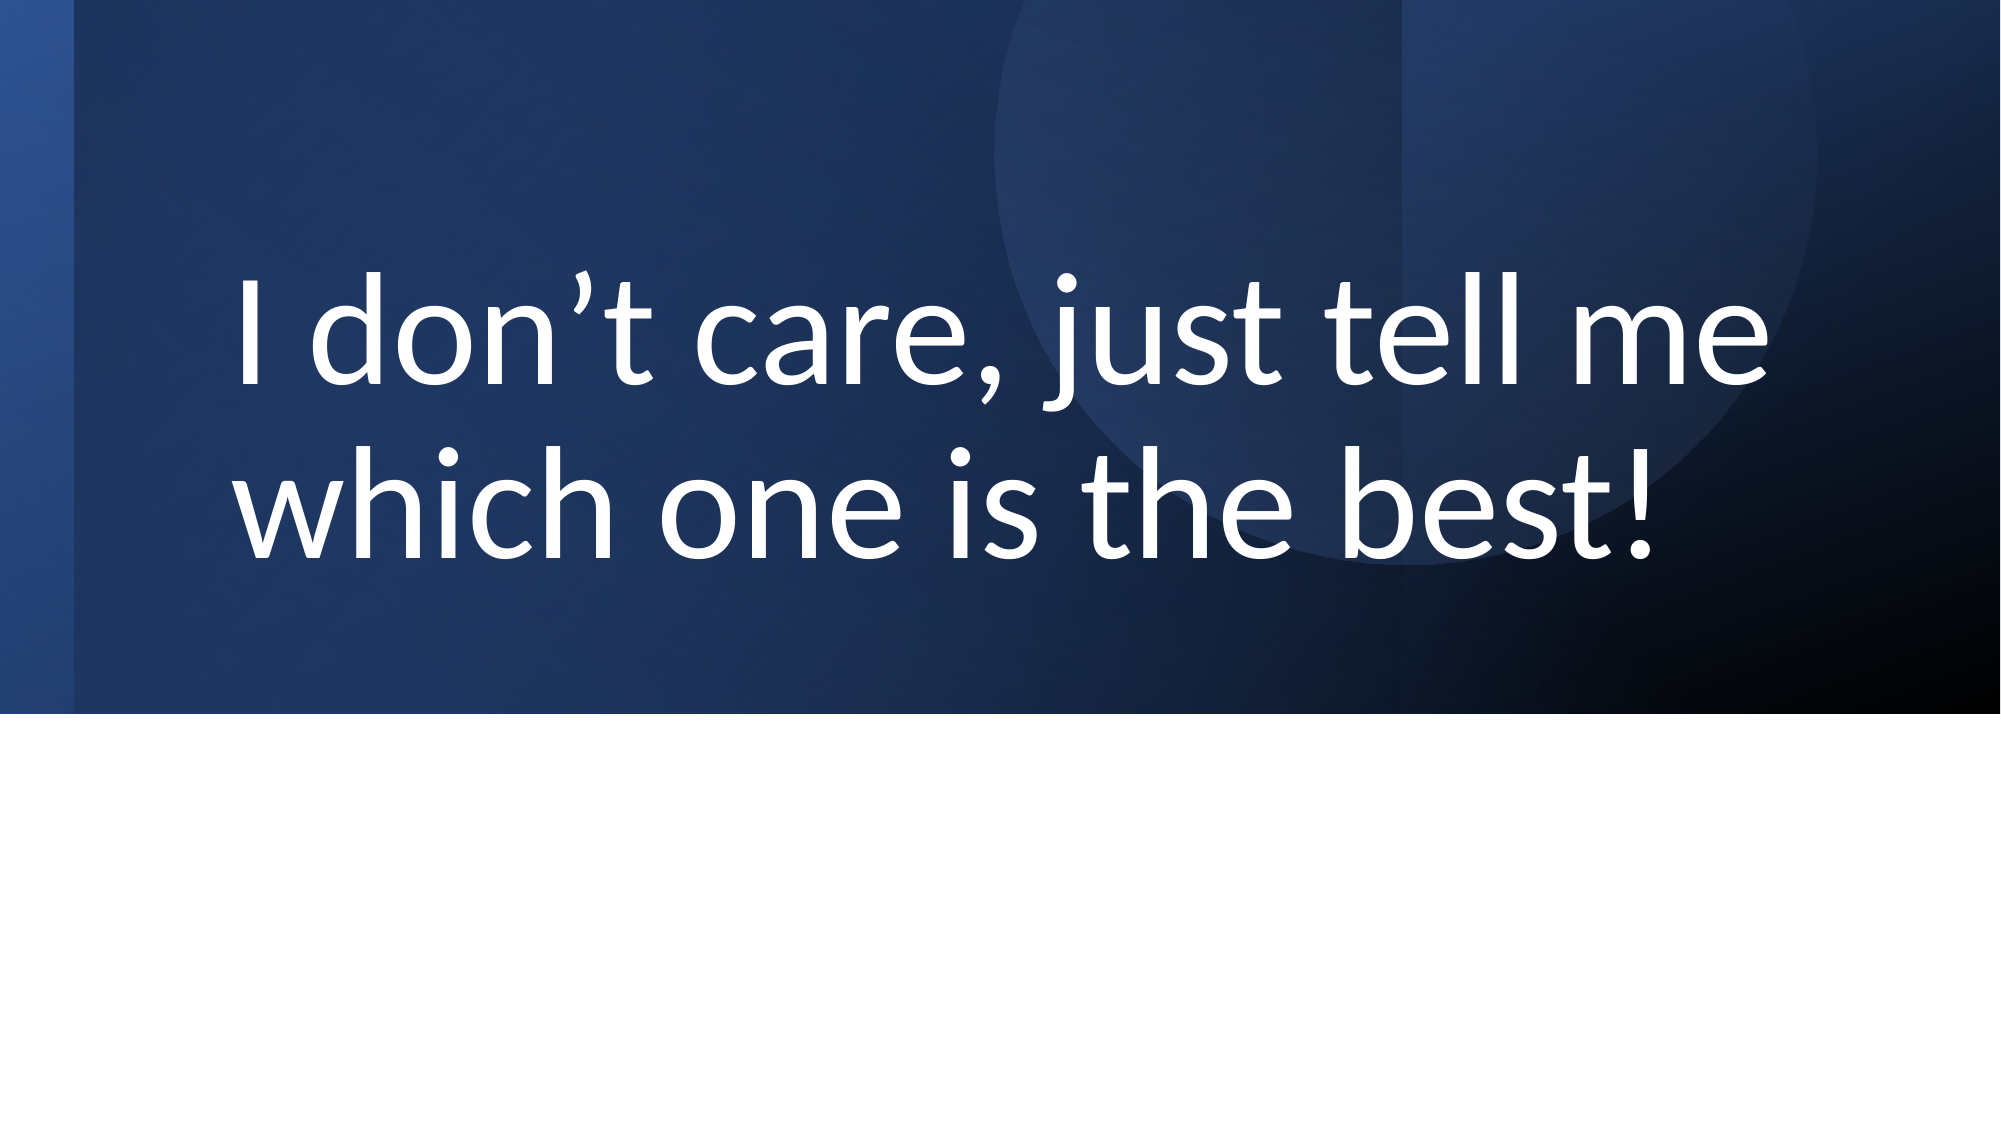

# I don’t care, just tell me which one is the best!